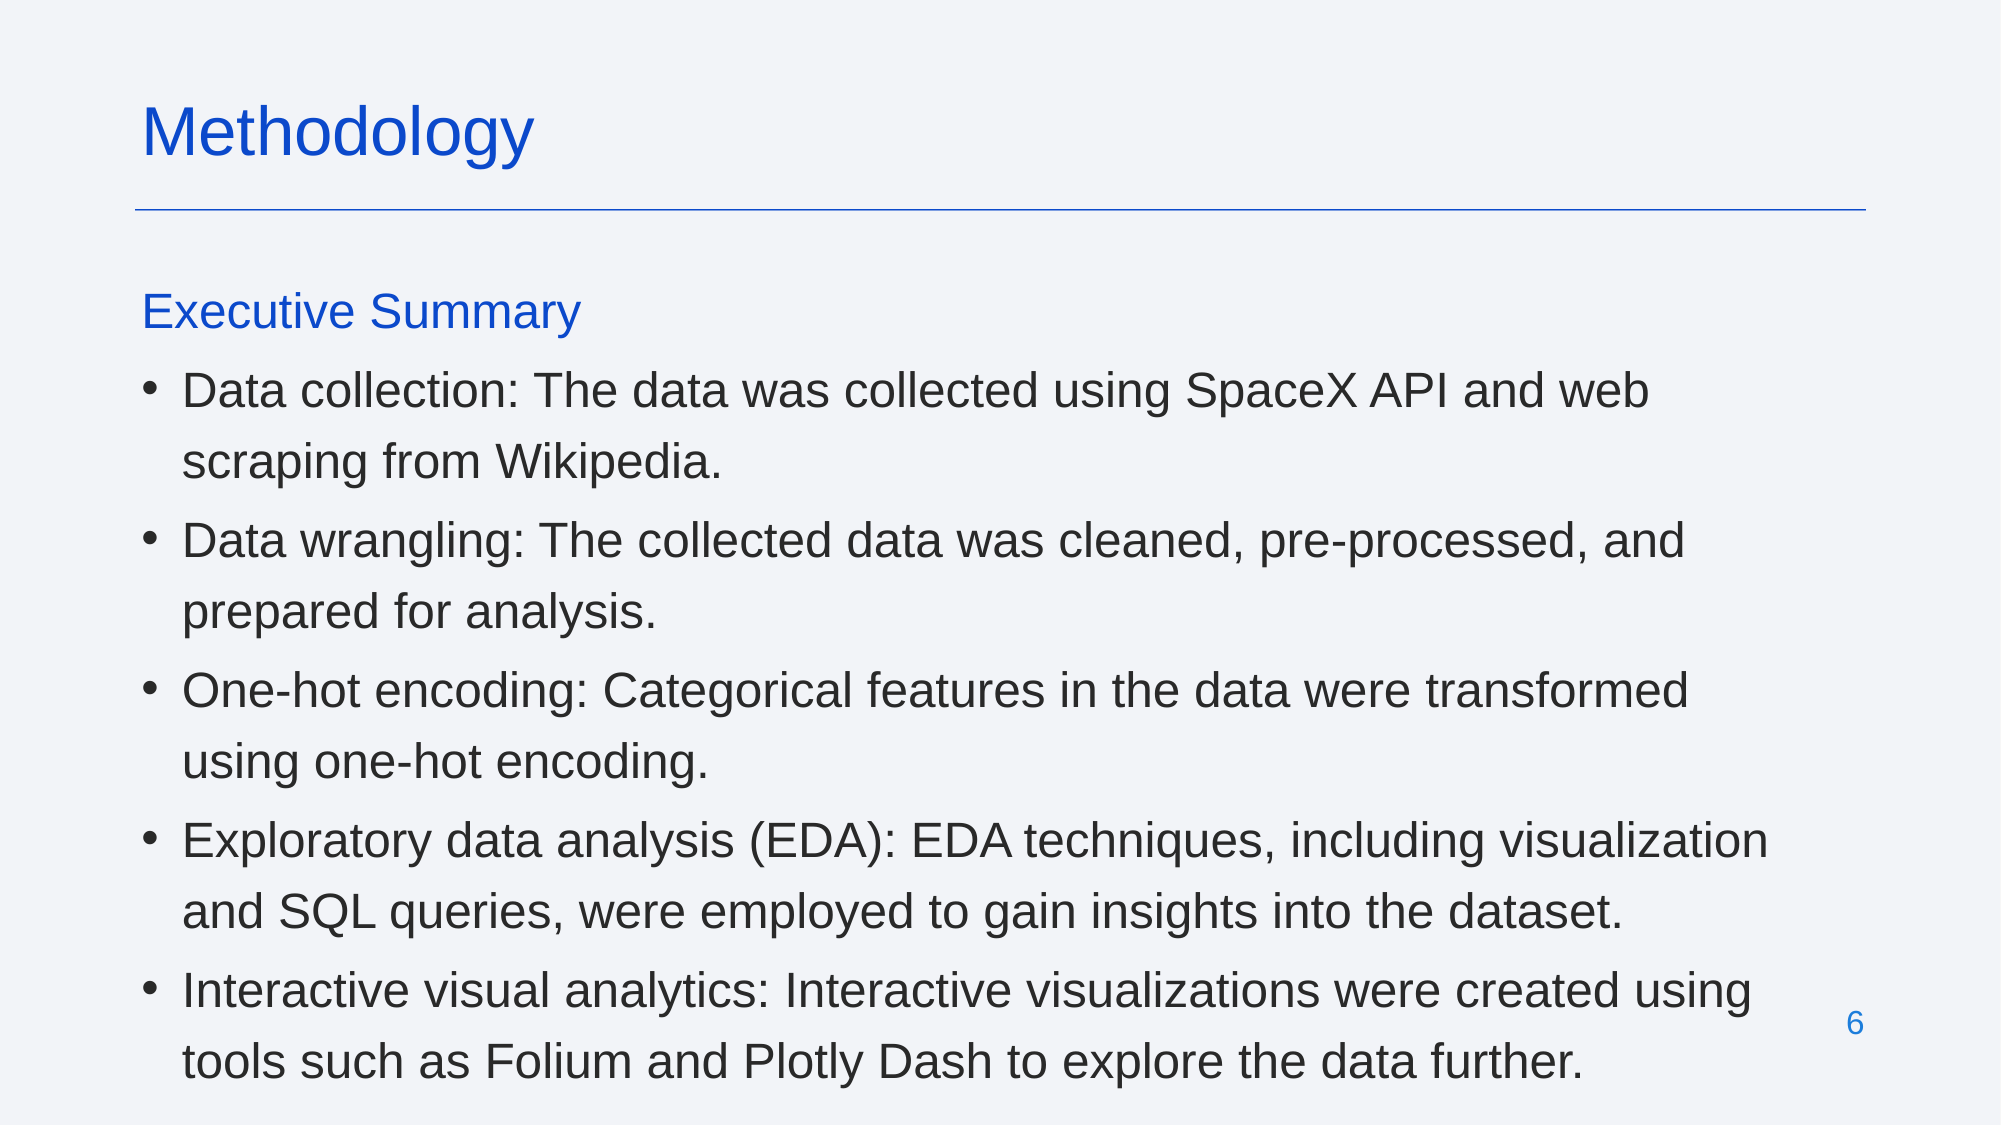

Methodology
Executive Summary
Data collection: The data was collected using SpaceX API and web scraping from Wikipedia.
Data wrangling: The collected data was cleaned, pre-processed, and prepared for analysis.
One-hot encoding: Categorical features in the data were transformed using one-hot encoding.
Exploratory data analysis (EDA): EDA techniques, including visualization and SQL queries, were employed to gain insights into the dataset.
Interactive visual analytics: Interactive visualizations were created using tools such as Folium and Plotly Dash to explore the data further.

6